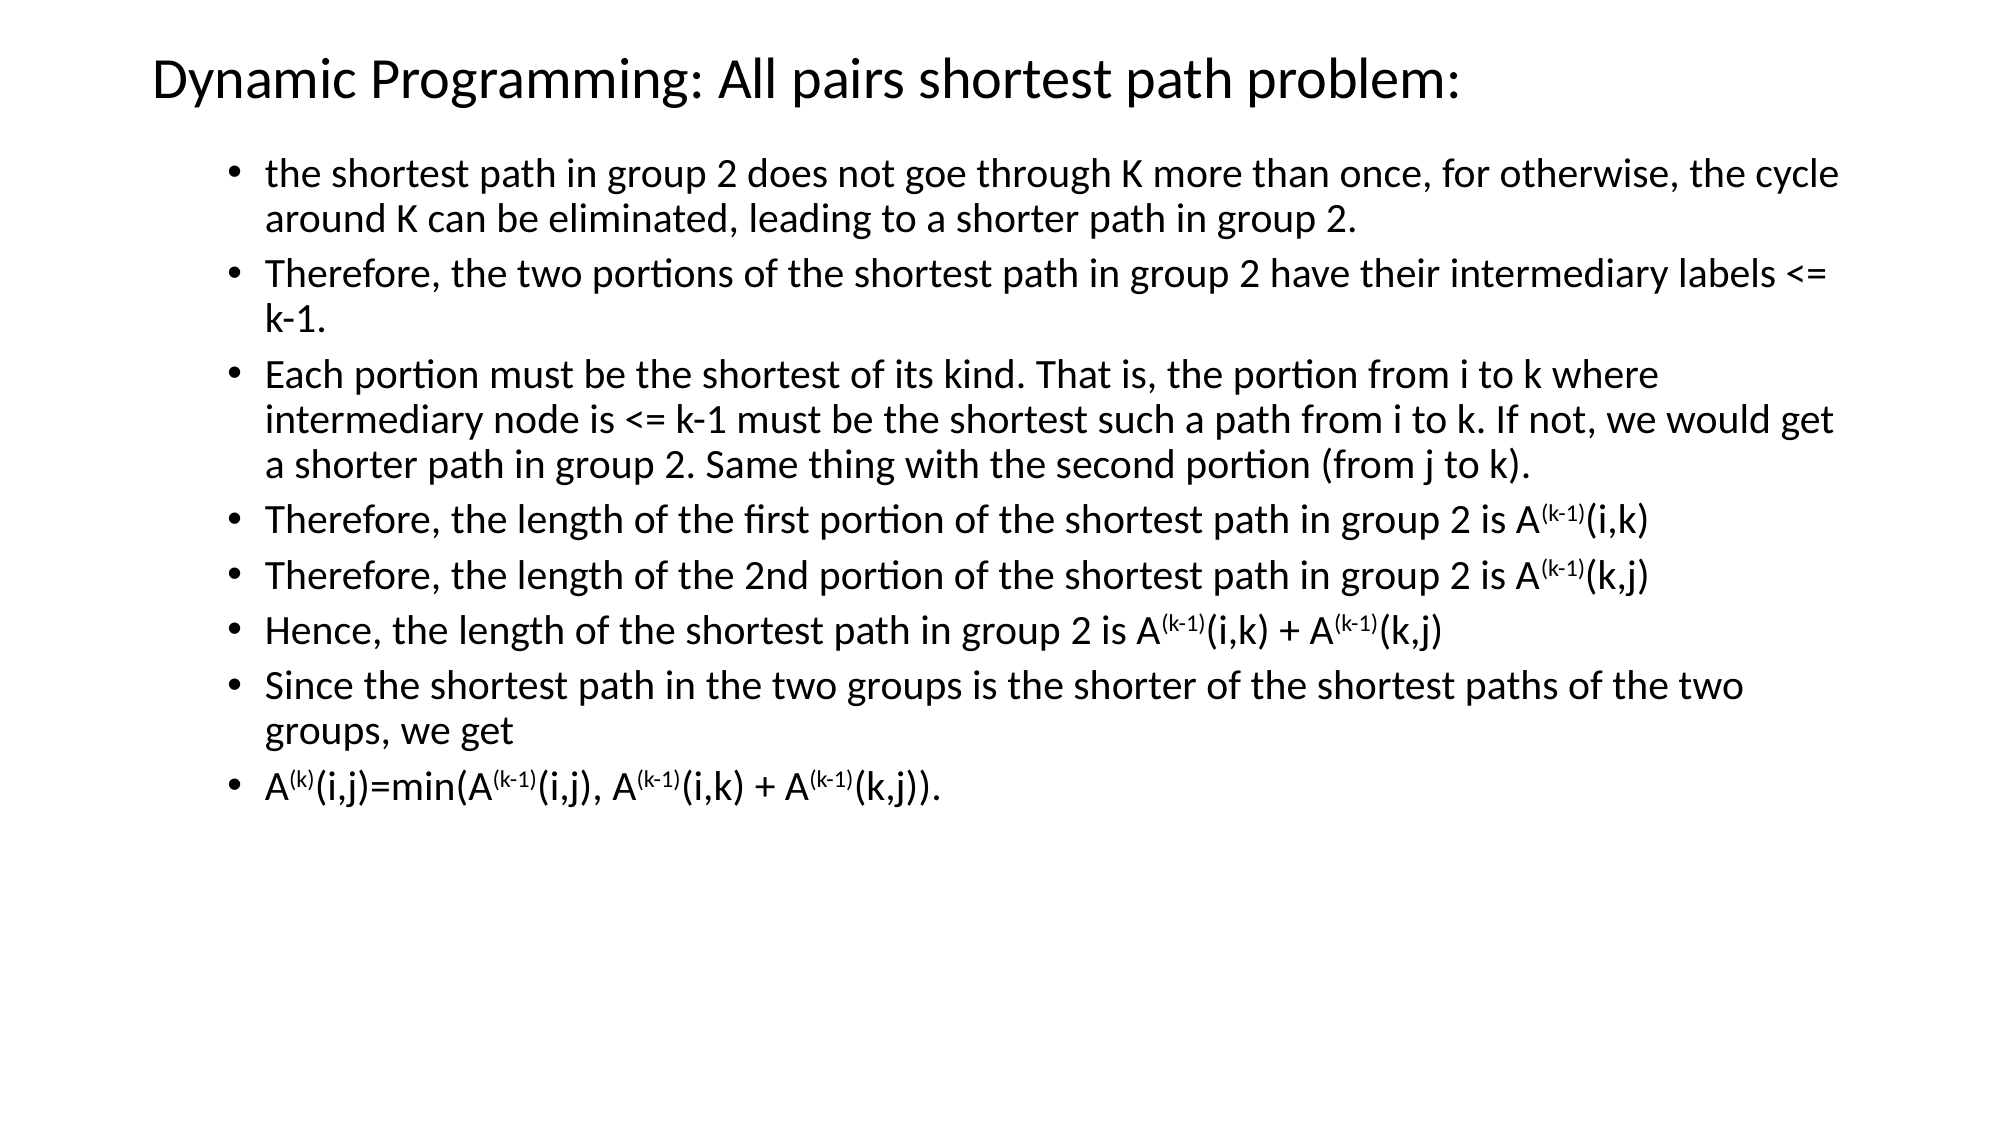

# Dynamic Programming: All pairs shortest path problem:
the shortest path in group 2 does not goe through K more than once, for otherwise, the cycle around K can be eliminated, leading to a shorter path in group 2.
Therefore, the two portions of the shortest path in group 2 have their intermediary labels <= k-1.
Each portion must be the shortest of its kind. That is, the portion from i to k where intermediary node is <= k-1 must be the shortest such a path from i to k. If not, we would get a shorter path in group 2. Same thing with the second portion (from j to k).
Therefore, the length of the first portion of the shortest path in group 2 is A(k-1)(i,k)
Therefore, the length of the 2nd portion of the shortest path in group 2 is A(k-1)(k,j)
Hence, the length of the shortest path in group 2 is A(k-1)(i,k) + A(k-1)(k,j)
Since the shortest path in the two groups is the shorter of the shortest paths of the two groups, we get
A(k)(i,j)=min(A(k-1)(i,j), A(k-1)(i,k) + A(k-1)(k,j)).